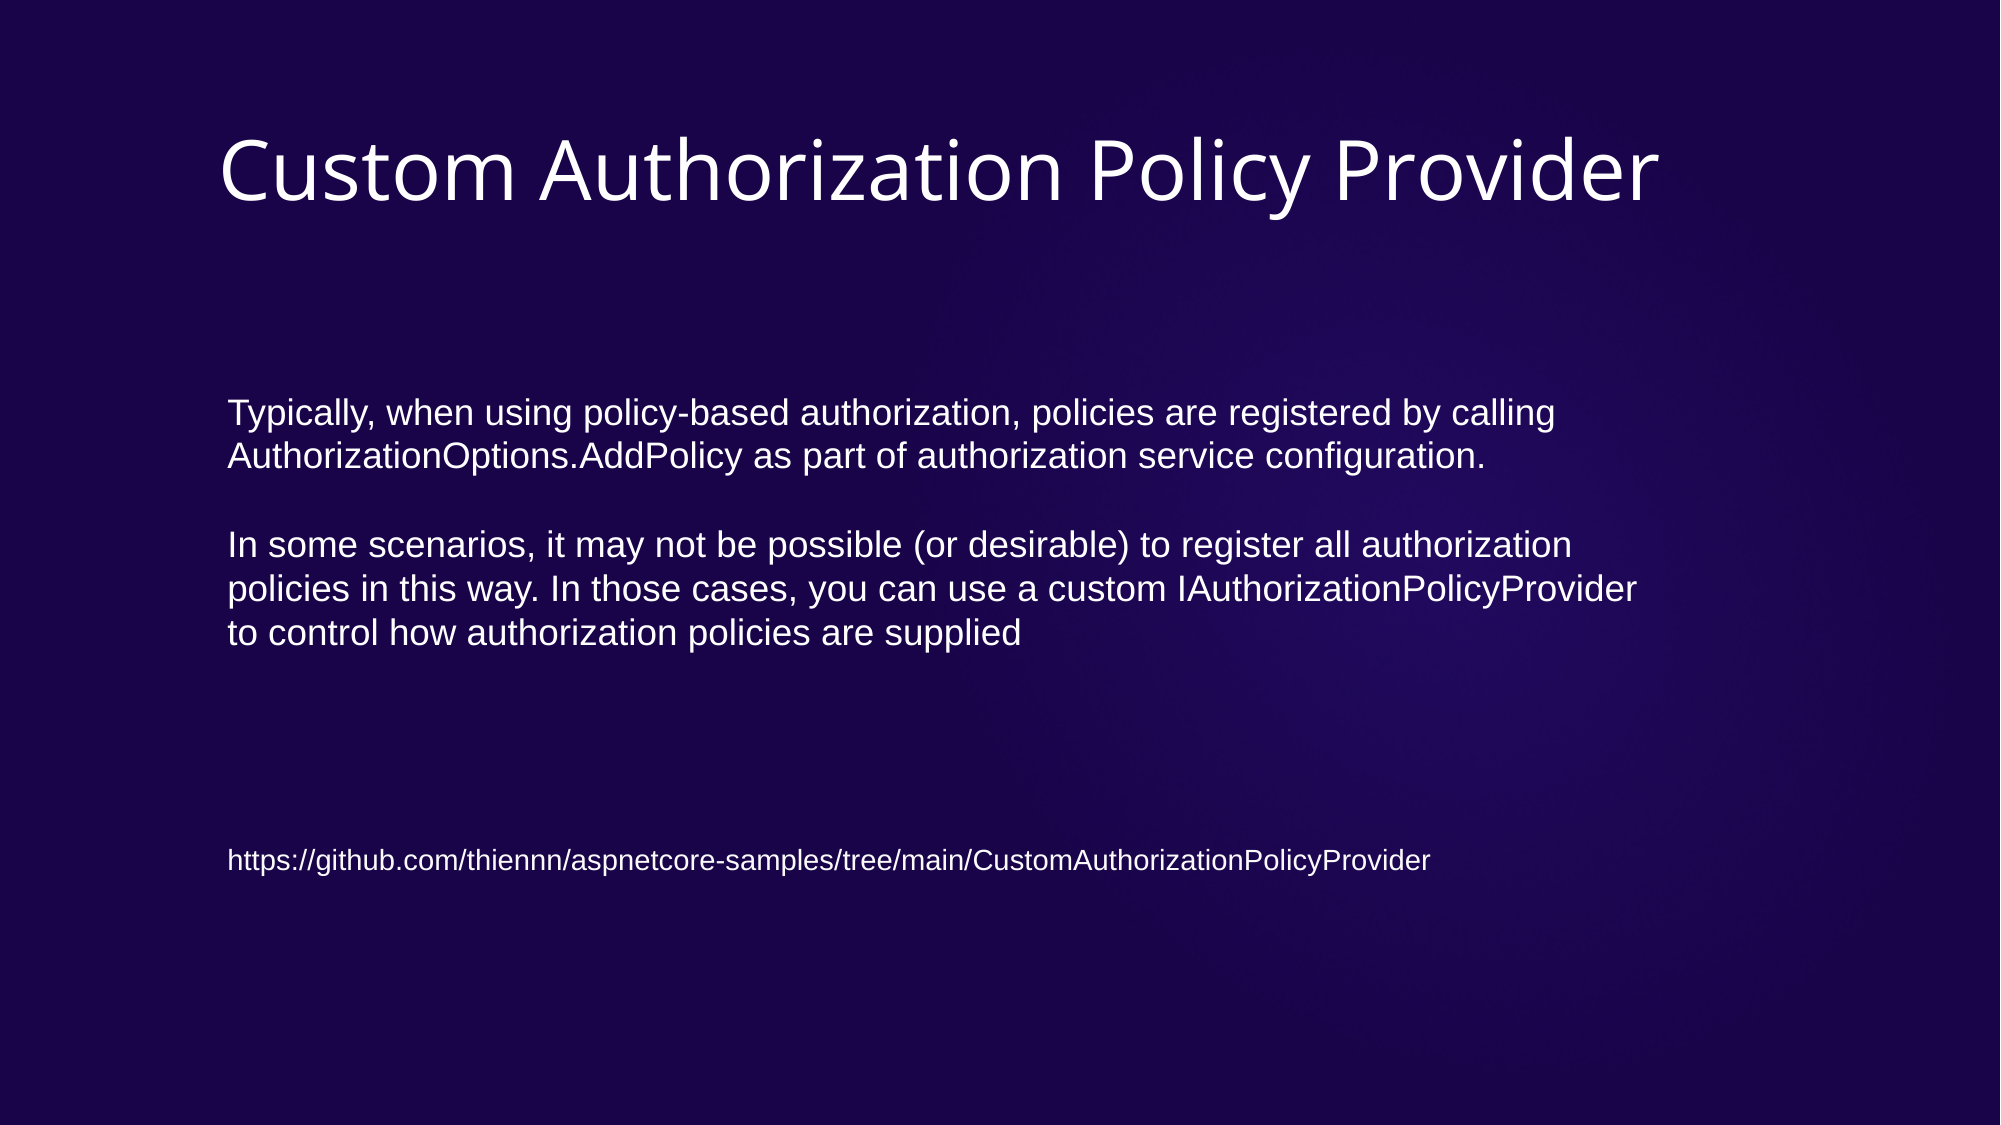

Custom Authorization Policy Provider
Typically, when using policy-based authorization, policies are registered by calling AuthorizationOptions.AddPolicy as part of authorization service configuration.

In some scenarios, it may not be possible (or desirable) to register all authorization policies in this way. In those cases, you can use a custom IAuthorizationPolicyProvider to control how authorization policies are supplied
https://github.com/thiennn/aspnetcore-samples/tree/main/CustomAuthorizationPolicyProvider